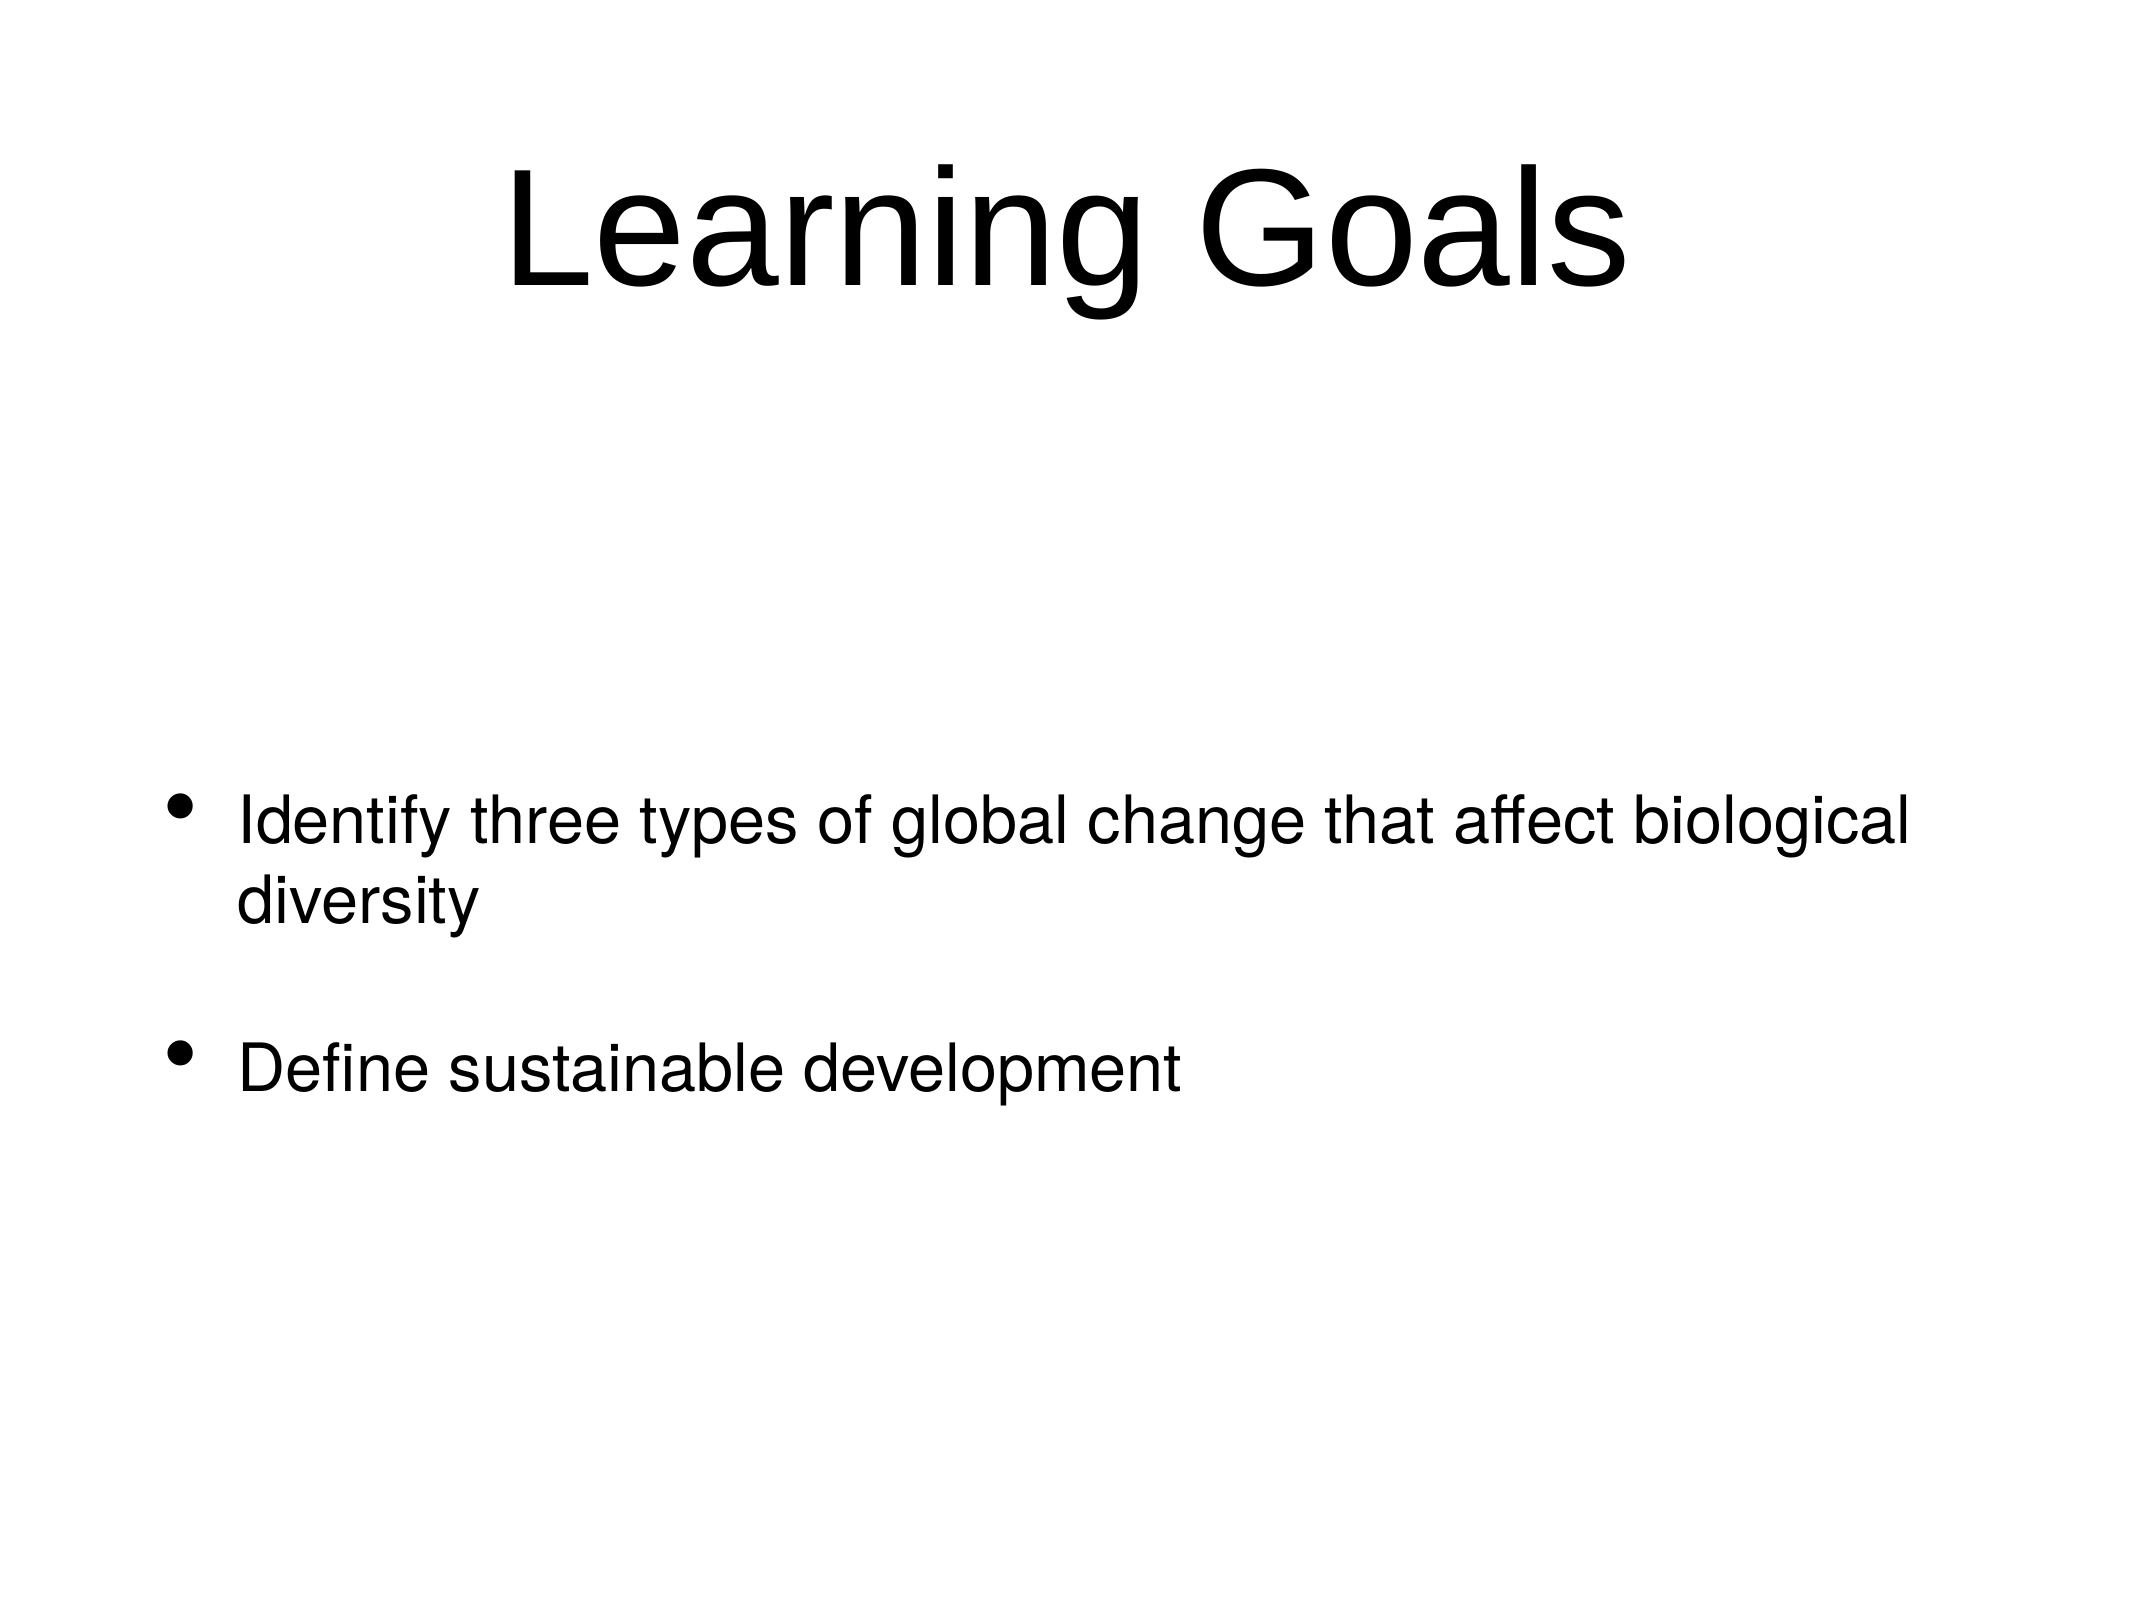

# Learning Goals
Identify three types of global change that affect biological diversity
Define sustainable development